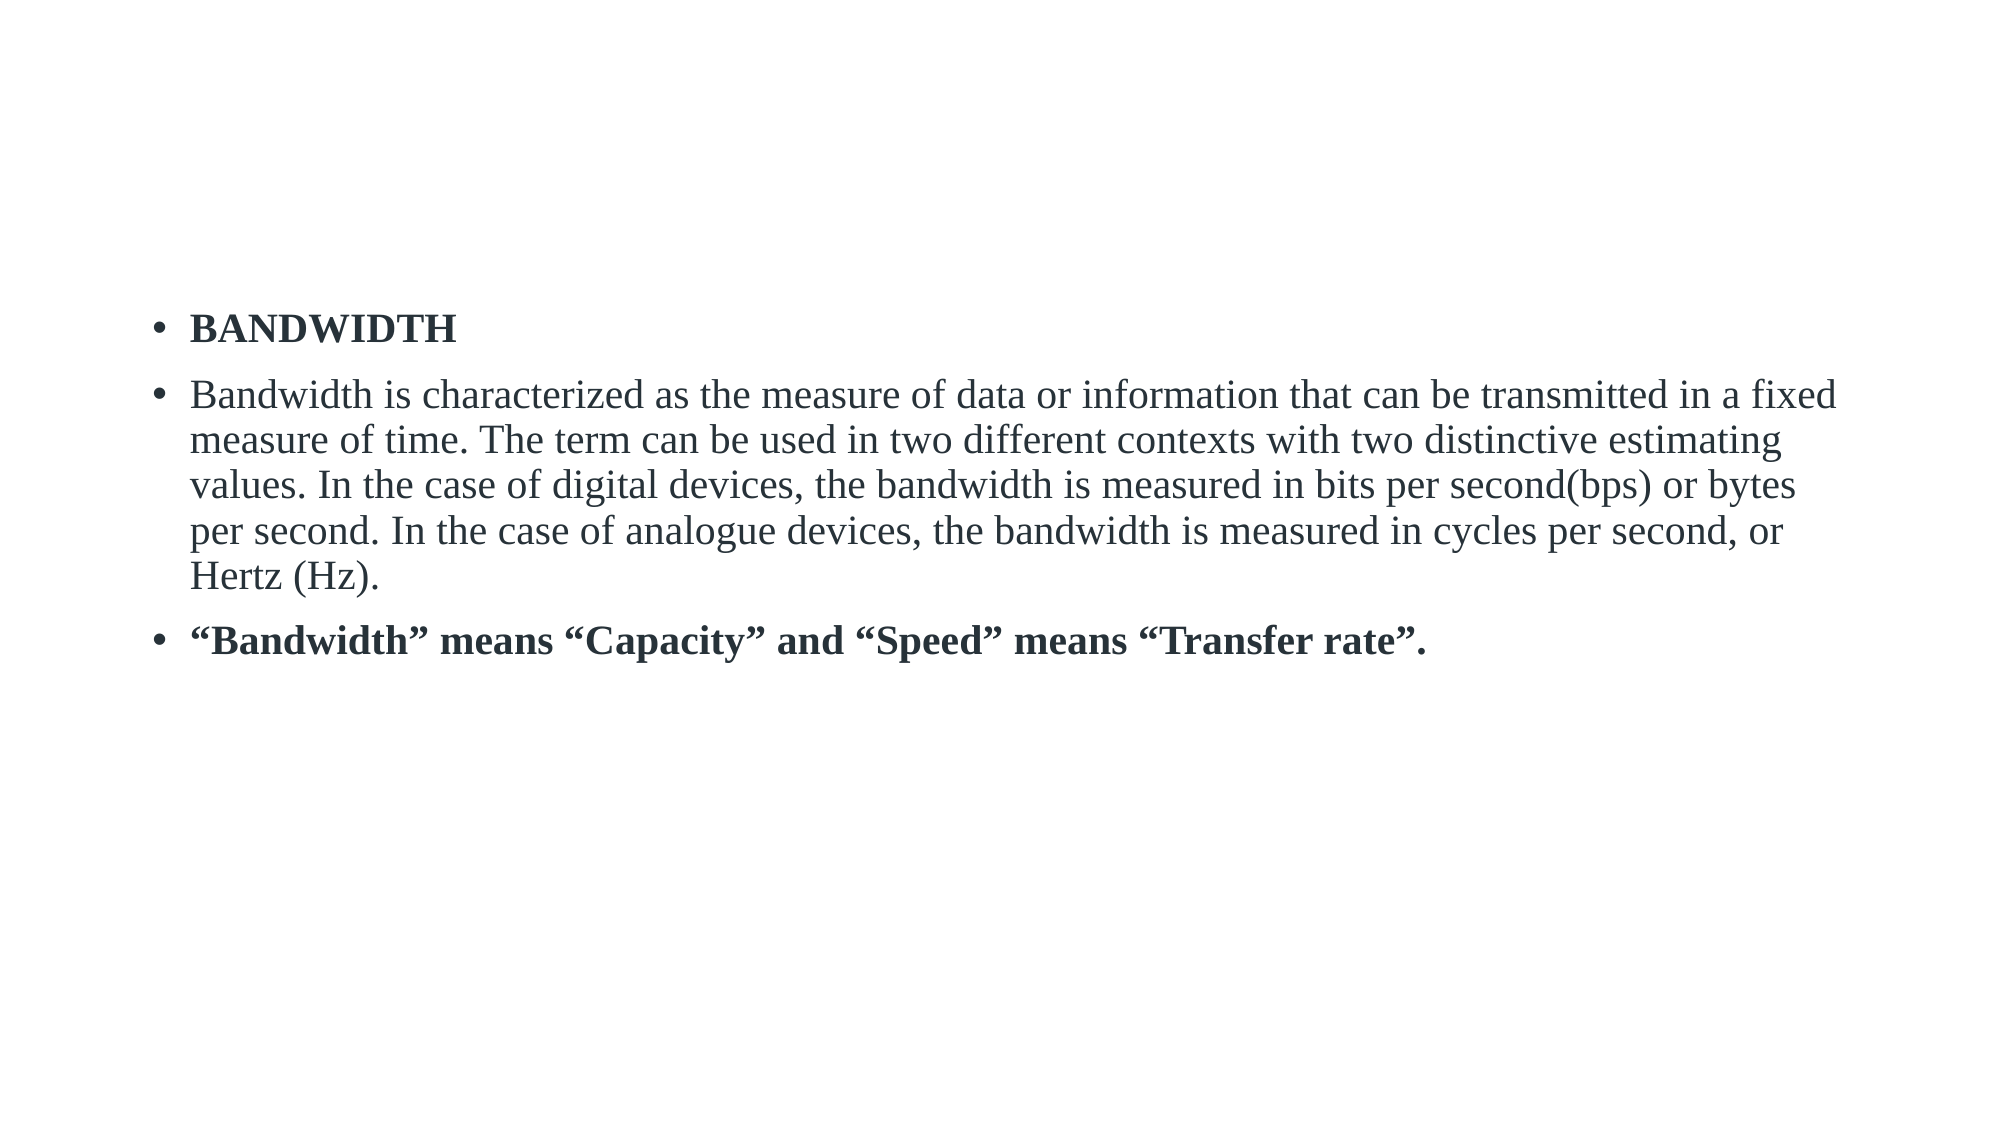

BANDWIDTH
Bandwidth is characterized as the measure of data or information that can be transmitted in a fixed measure of time. The term can be used in two different contexts with two distinctive estimating values. In the case of digital devices, the bandwidth is measured in bits per second(bps) or bytes per second. In the case of analogue devices, the bandwidth is measured in cycles per second, or Hertz (Hz).
“Bandwidth” means “Capacity” and “Speed” means “Transfer rate”.